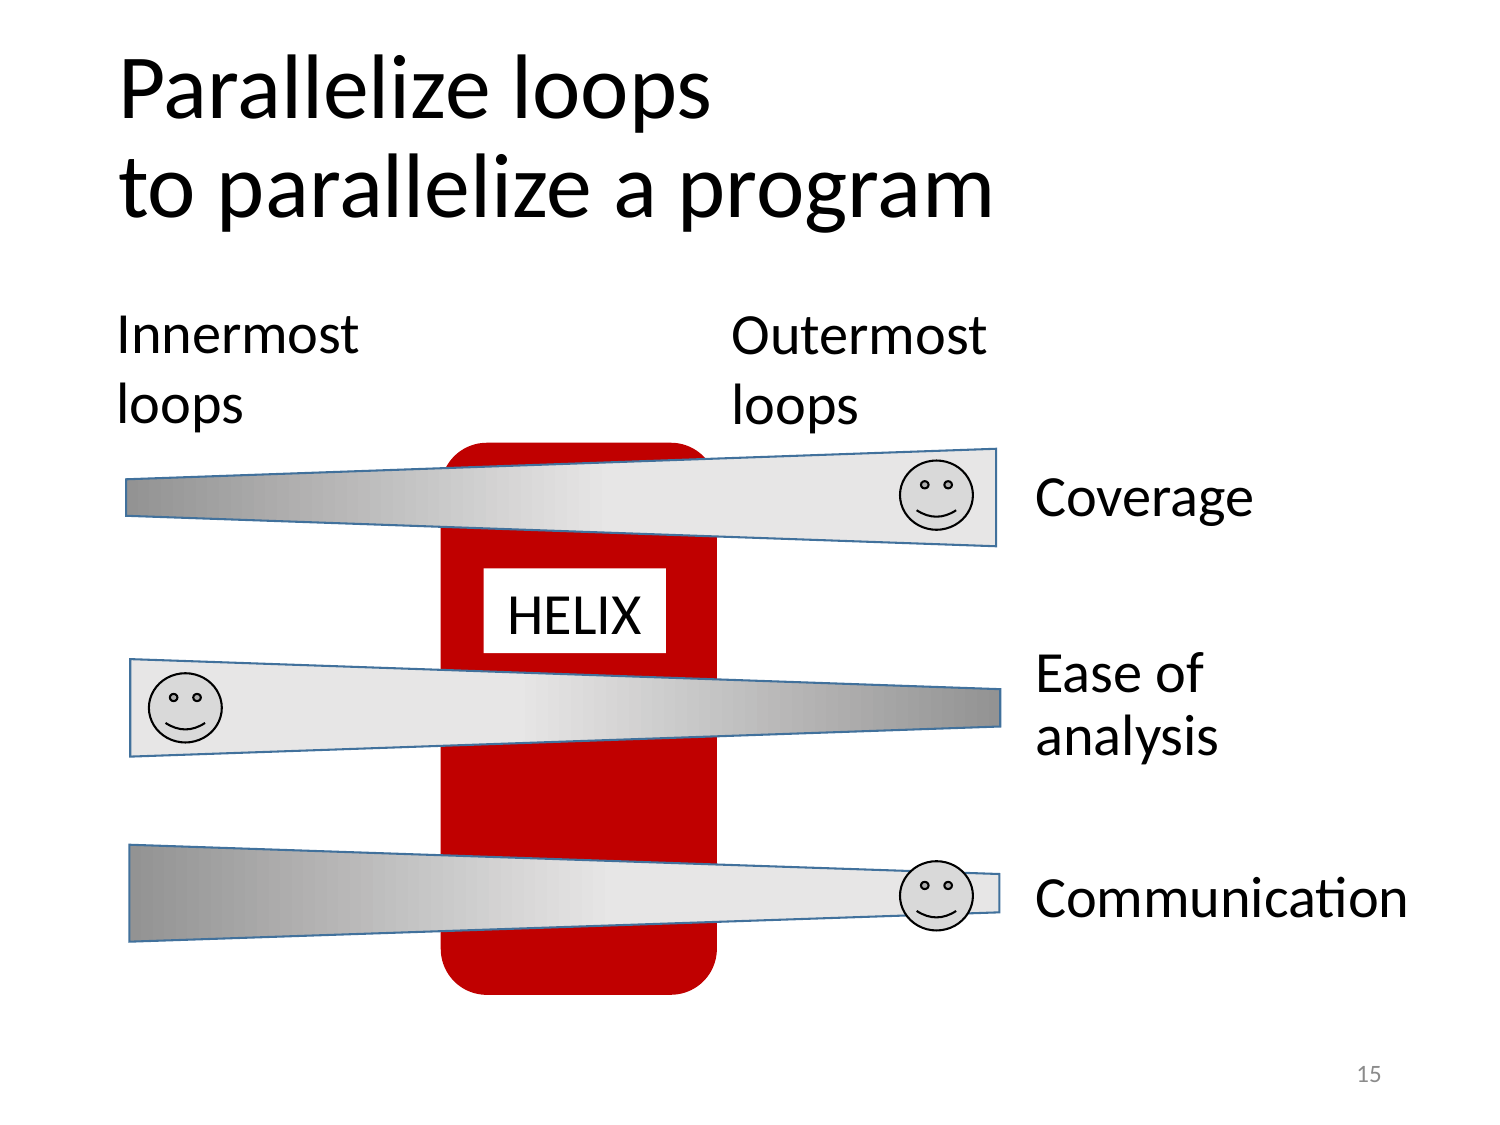

# Parallelize loops to parallelize a program

Innermost
loops
Outermost
loops

Coverage

HELIX
Ease of
analysis

Communication

15